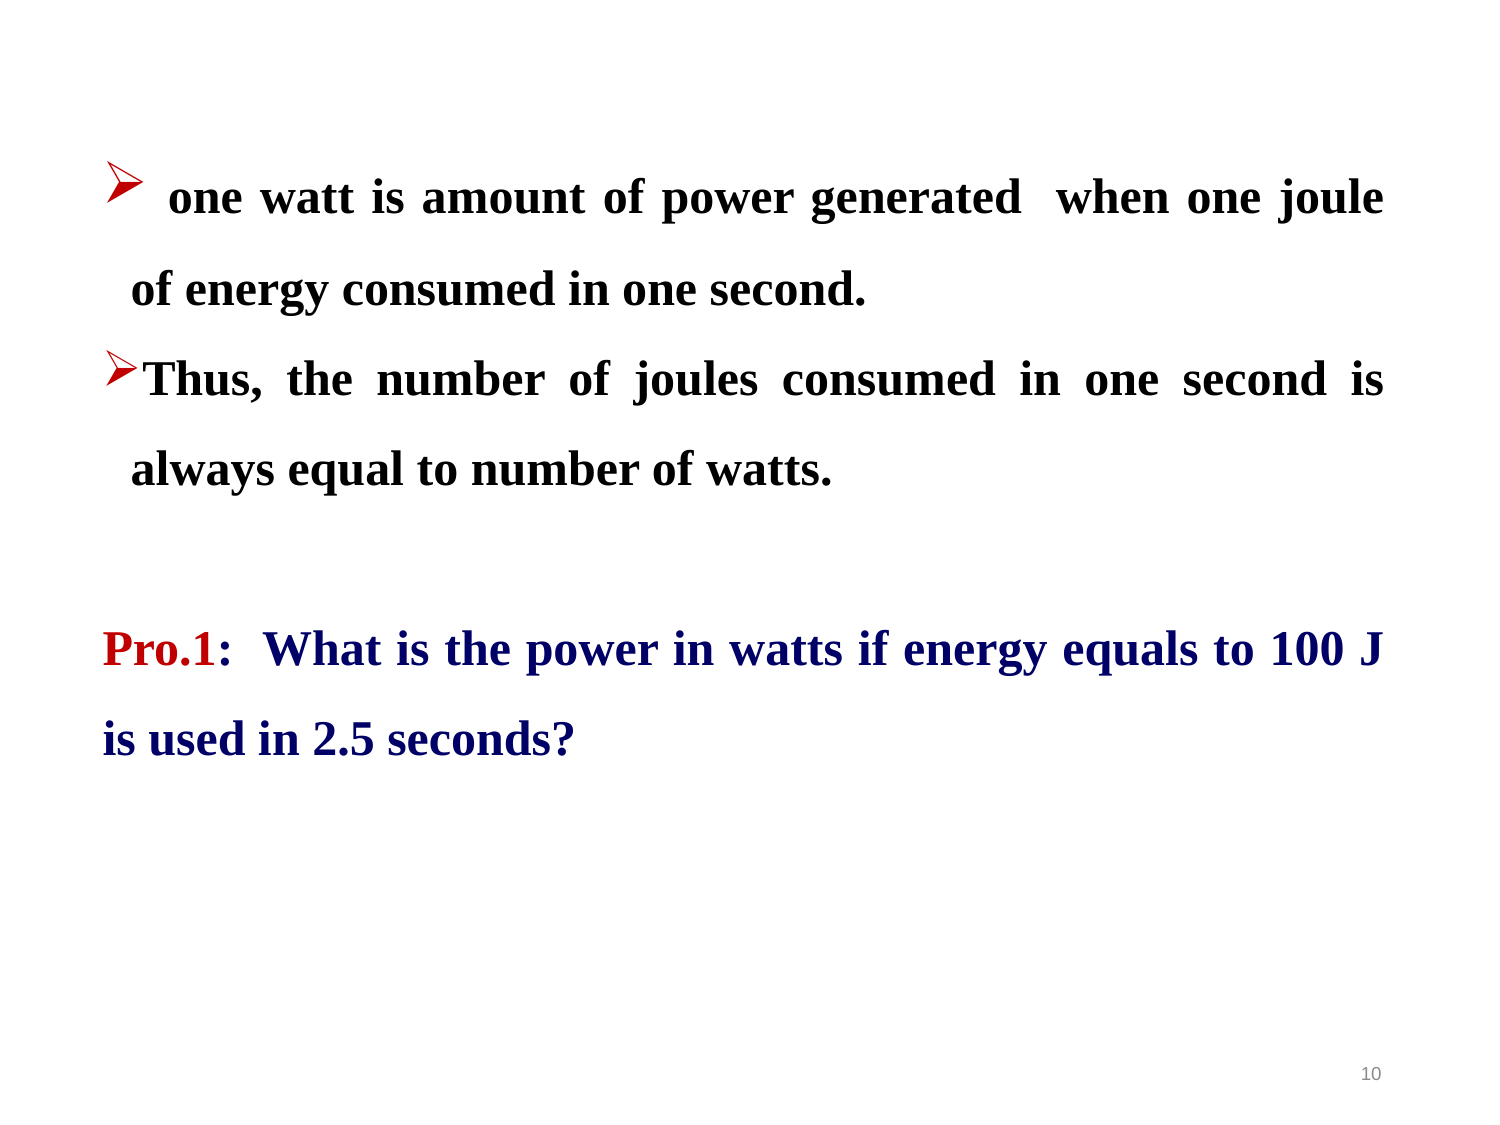

one watt is amount of power generated  when one joule of energy consumed in one second.
Thus, the number of joules consumed in one second is always equal to number of watts.

Pro.1:  What is the power in watts if energy equals to 100 J is used in 2.5 seconds?

10